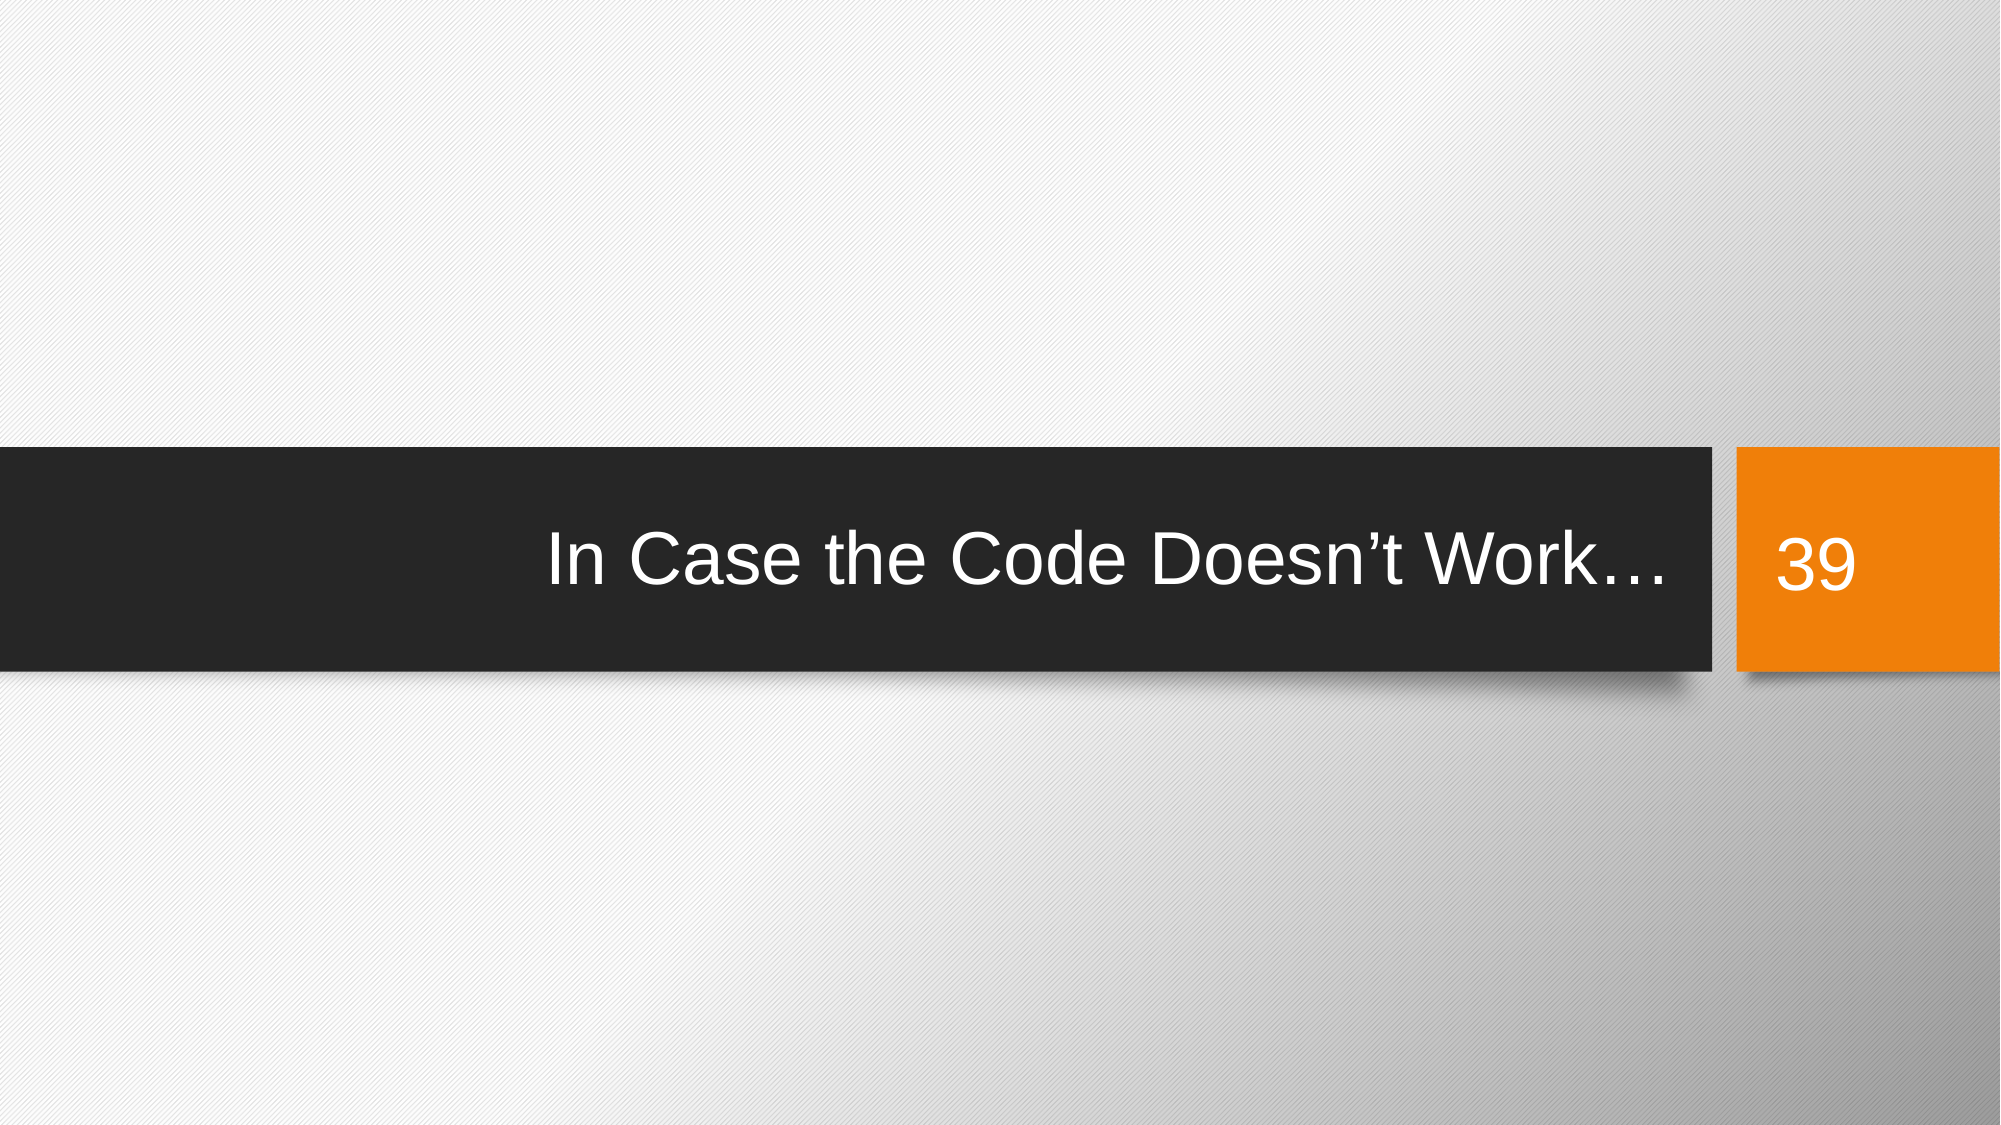

# In Case the Code Doesn’t Work…
39